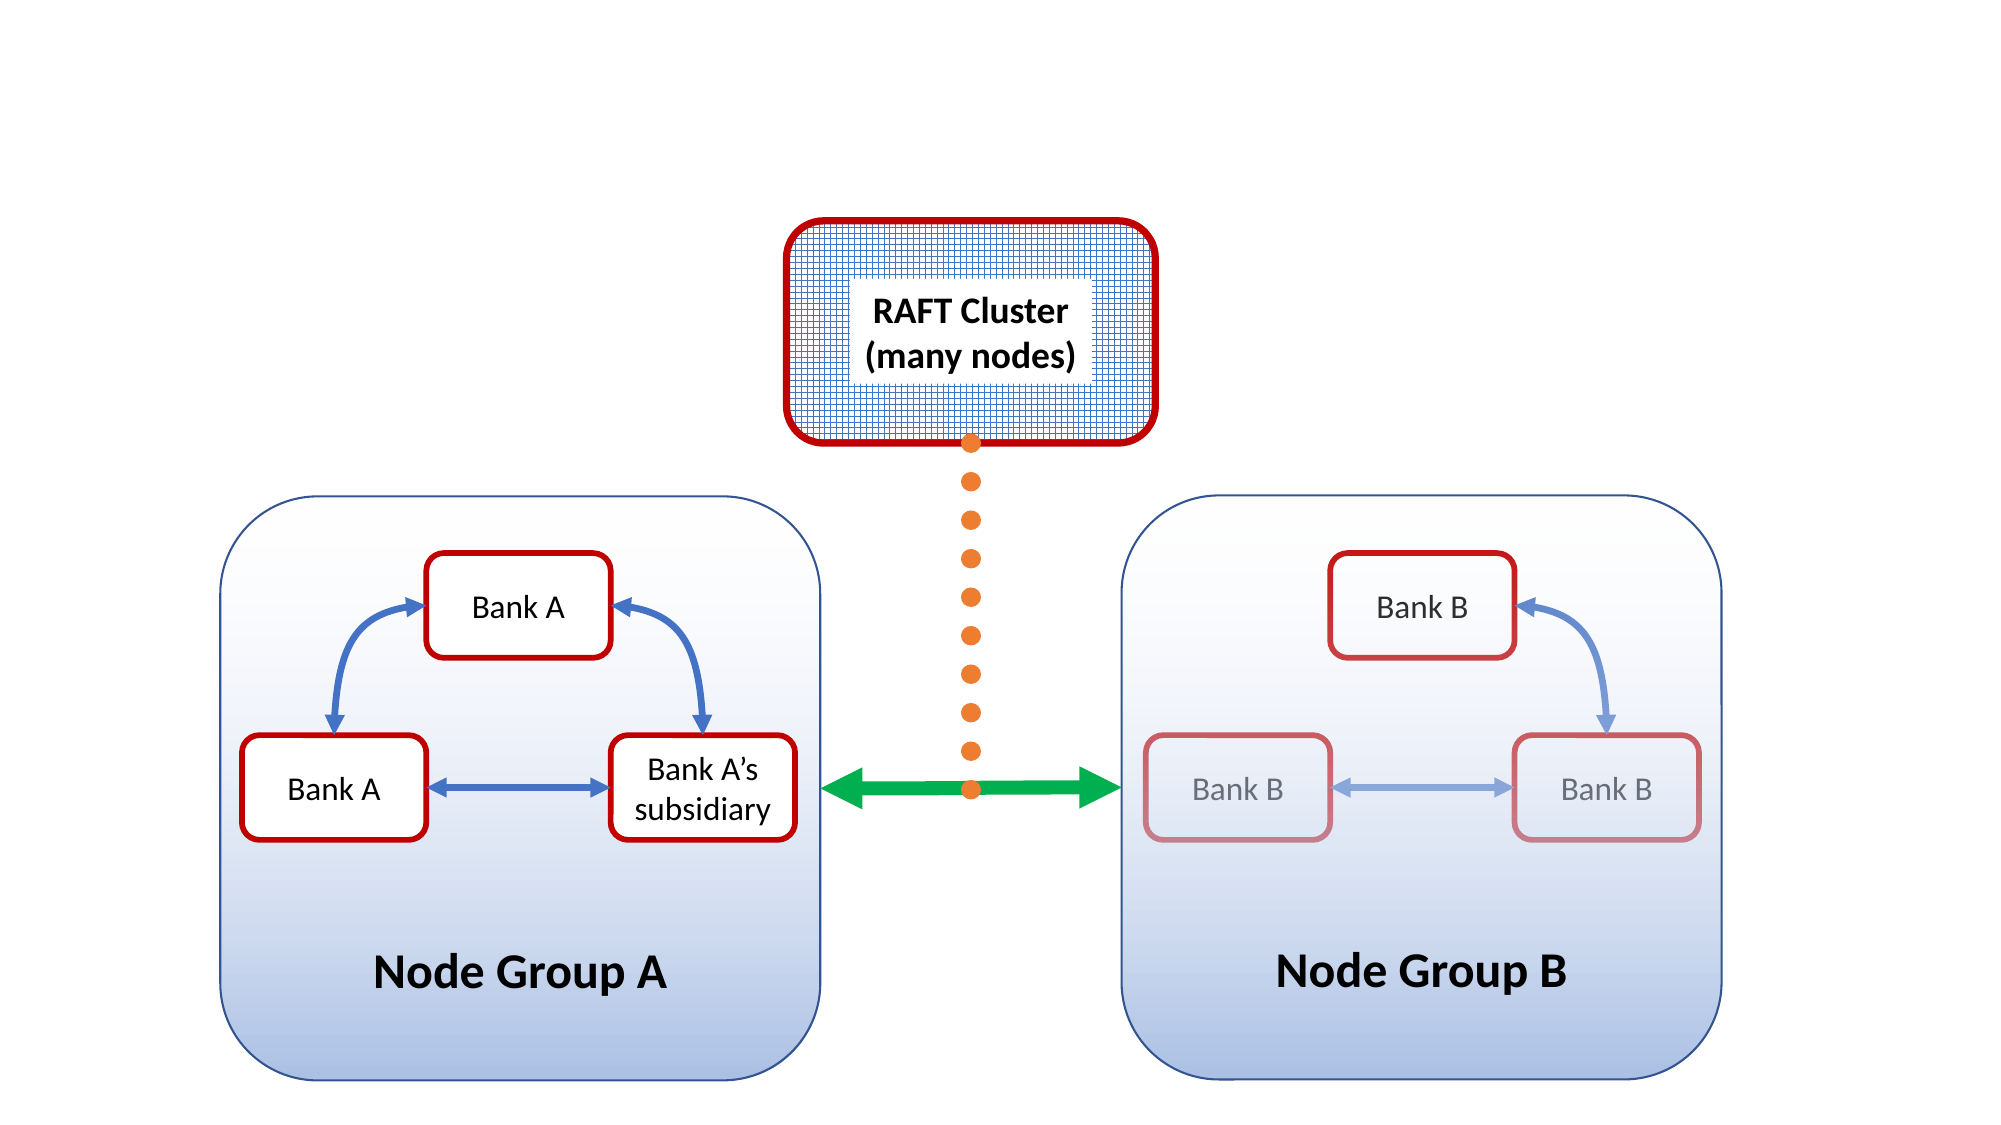

RAFT Cluster
(many nodes)
Node Group B
Node Group A
Bank A
Bank B
Bank A
Bank A’s
subsidiary
Bank B
Bank B